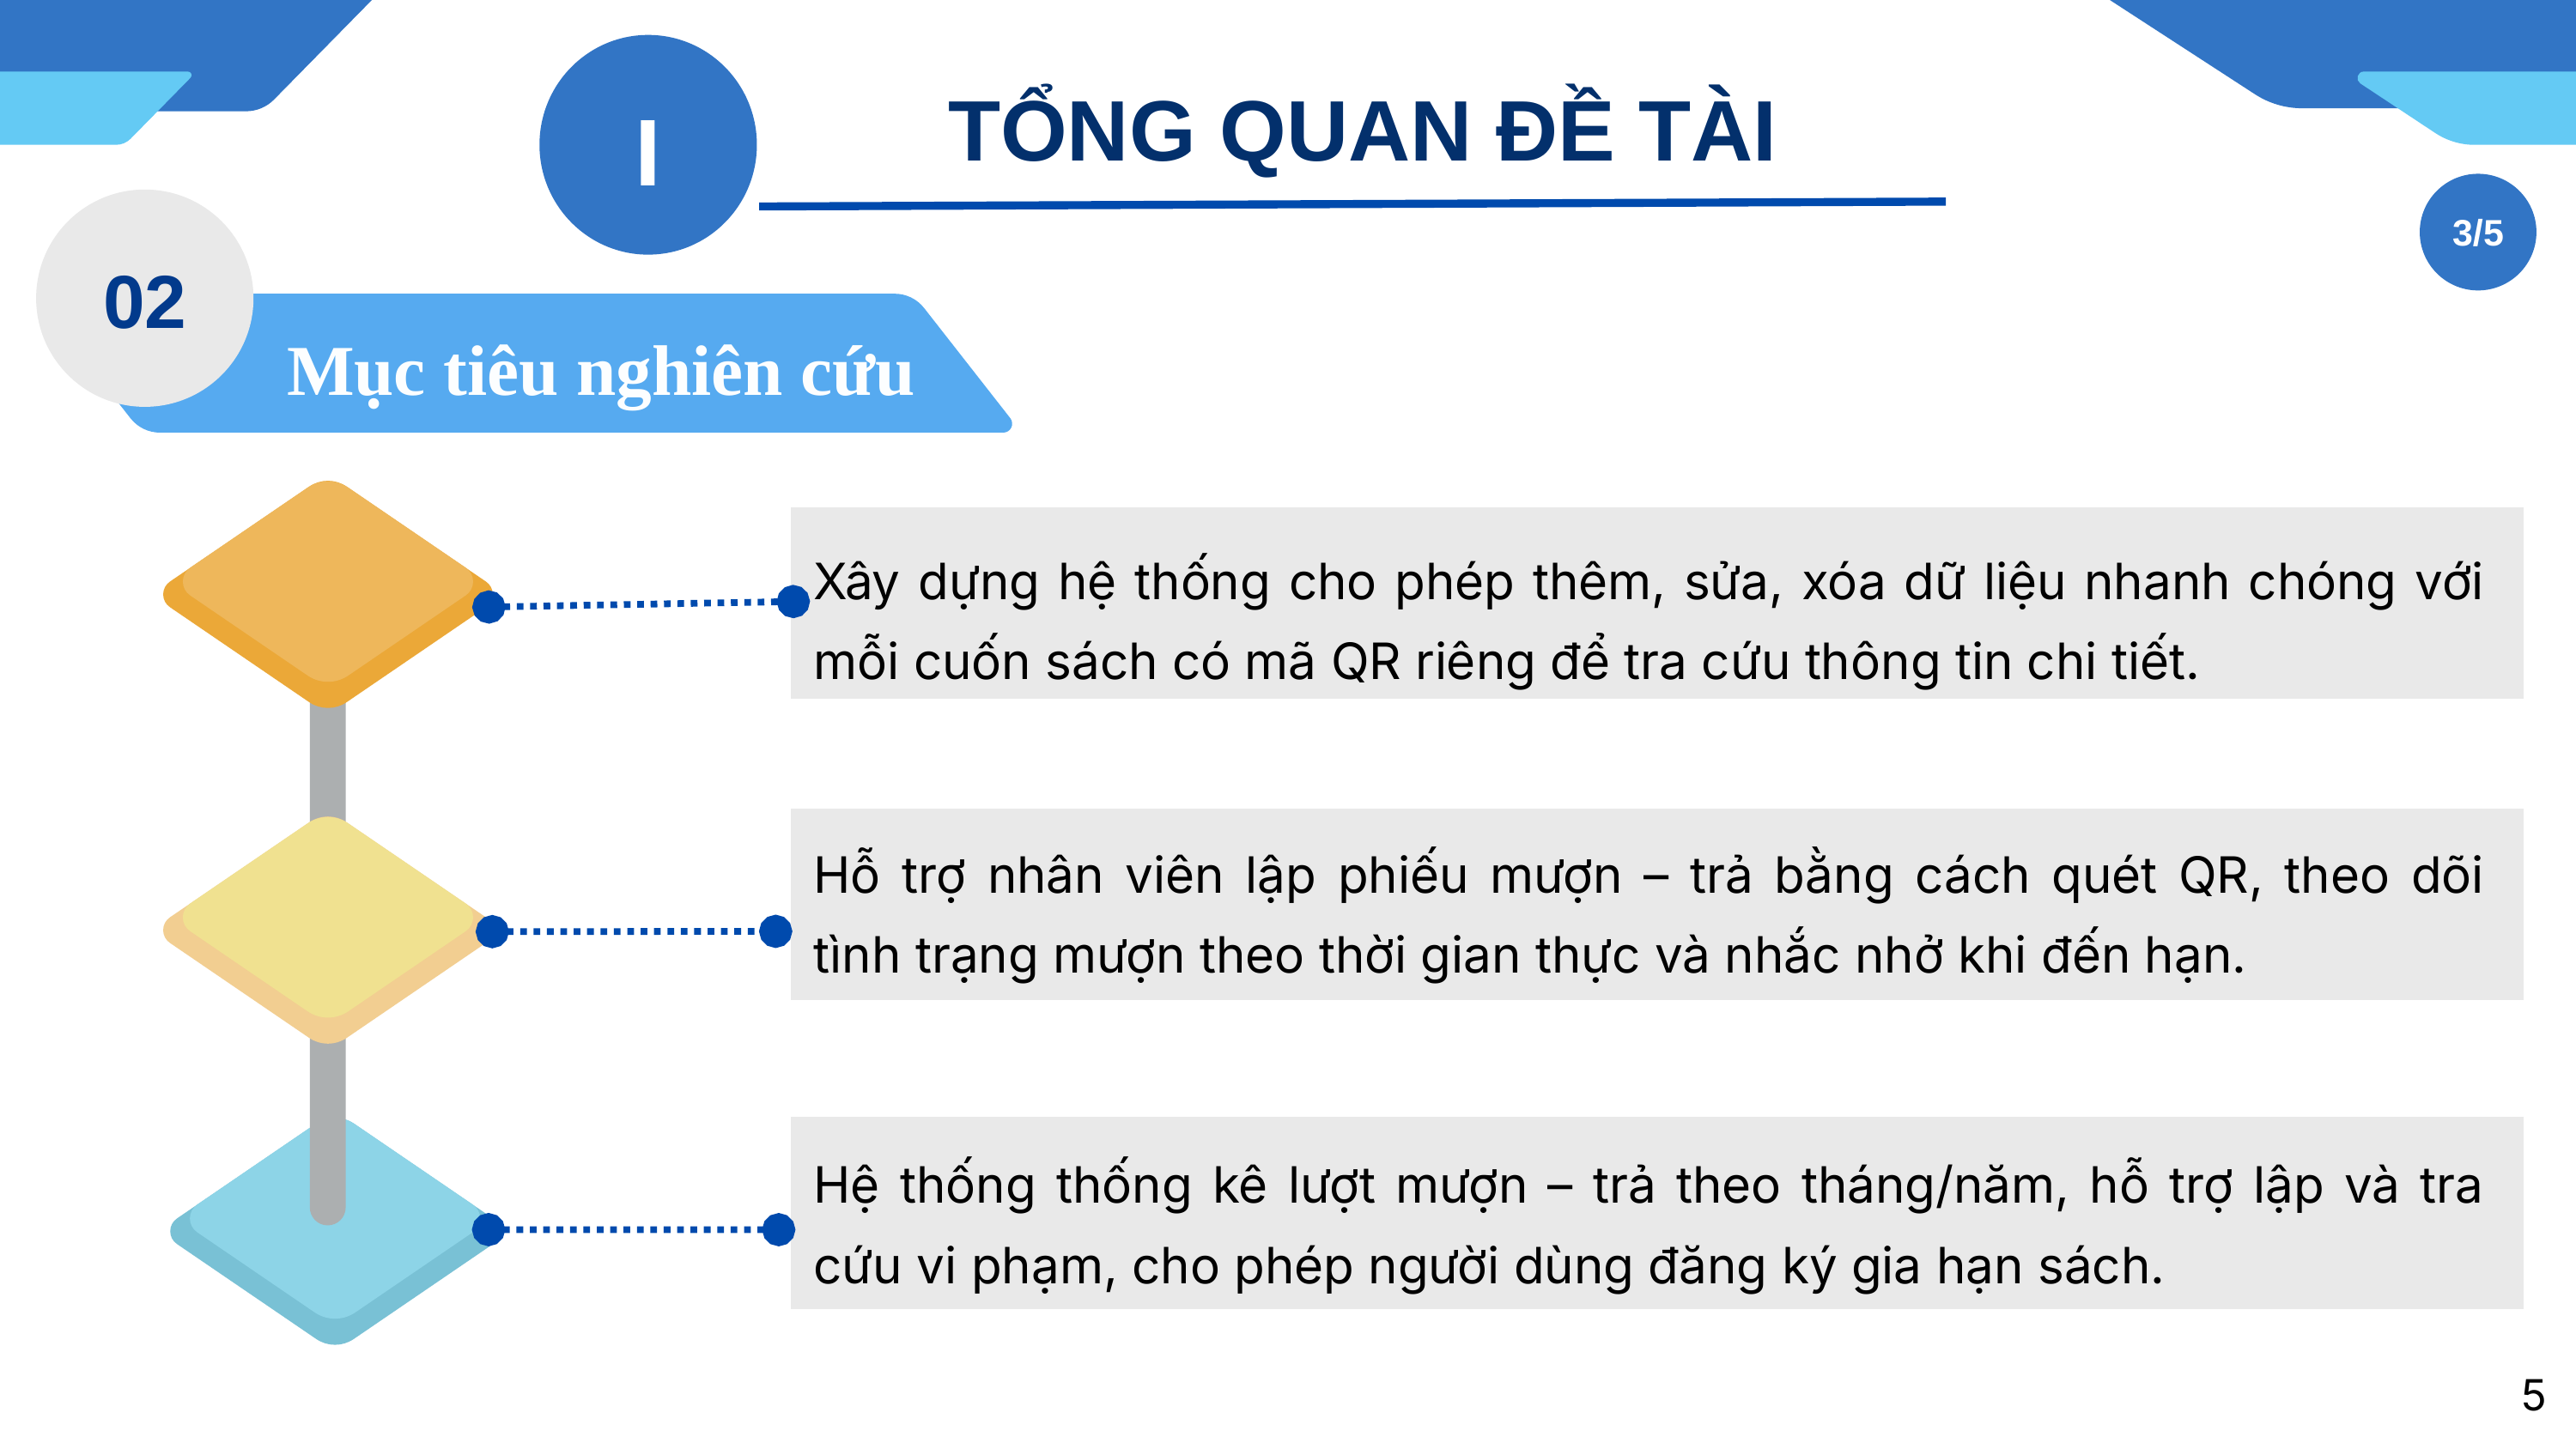

I
TỔNG QUAN ĐỀ TÀI

3/5

02

Mục tiêu nghiên cứu

Xây dựng hệ thống cho phép thêm, sửa, xóa dữ liệu nhanh chóng với mỗi cuốn sách có mã QR riêng để tra cứu thông tin chi tiết.

Hỗ trợ nhân viên lập phiếu mượn – trả bằng cách quét QR, theo dõi tình trạng mượn theo thời gian thực và nhắc nhở khi đến hạn.

Hệ thống thống kê lượt mượn – trả theo tháng/năm, hỗ trợ lập và tra cứu vi phạm, cho phép người dùng đăng ký gia hạn sách.

5